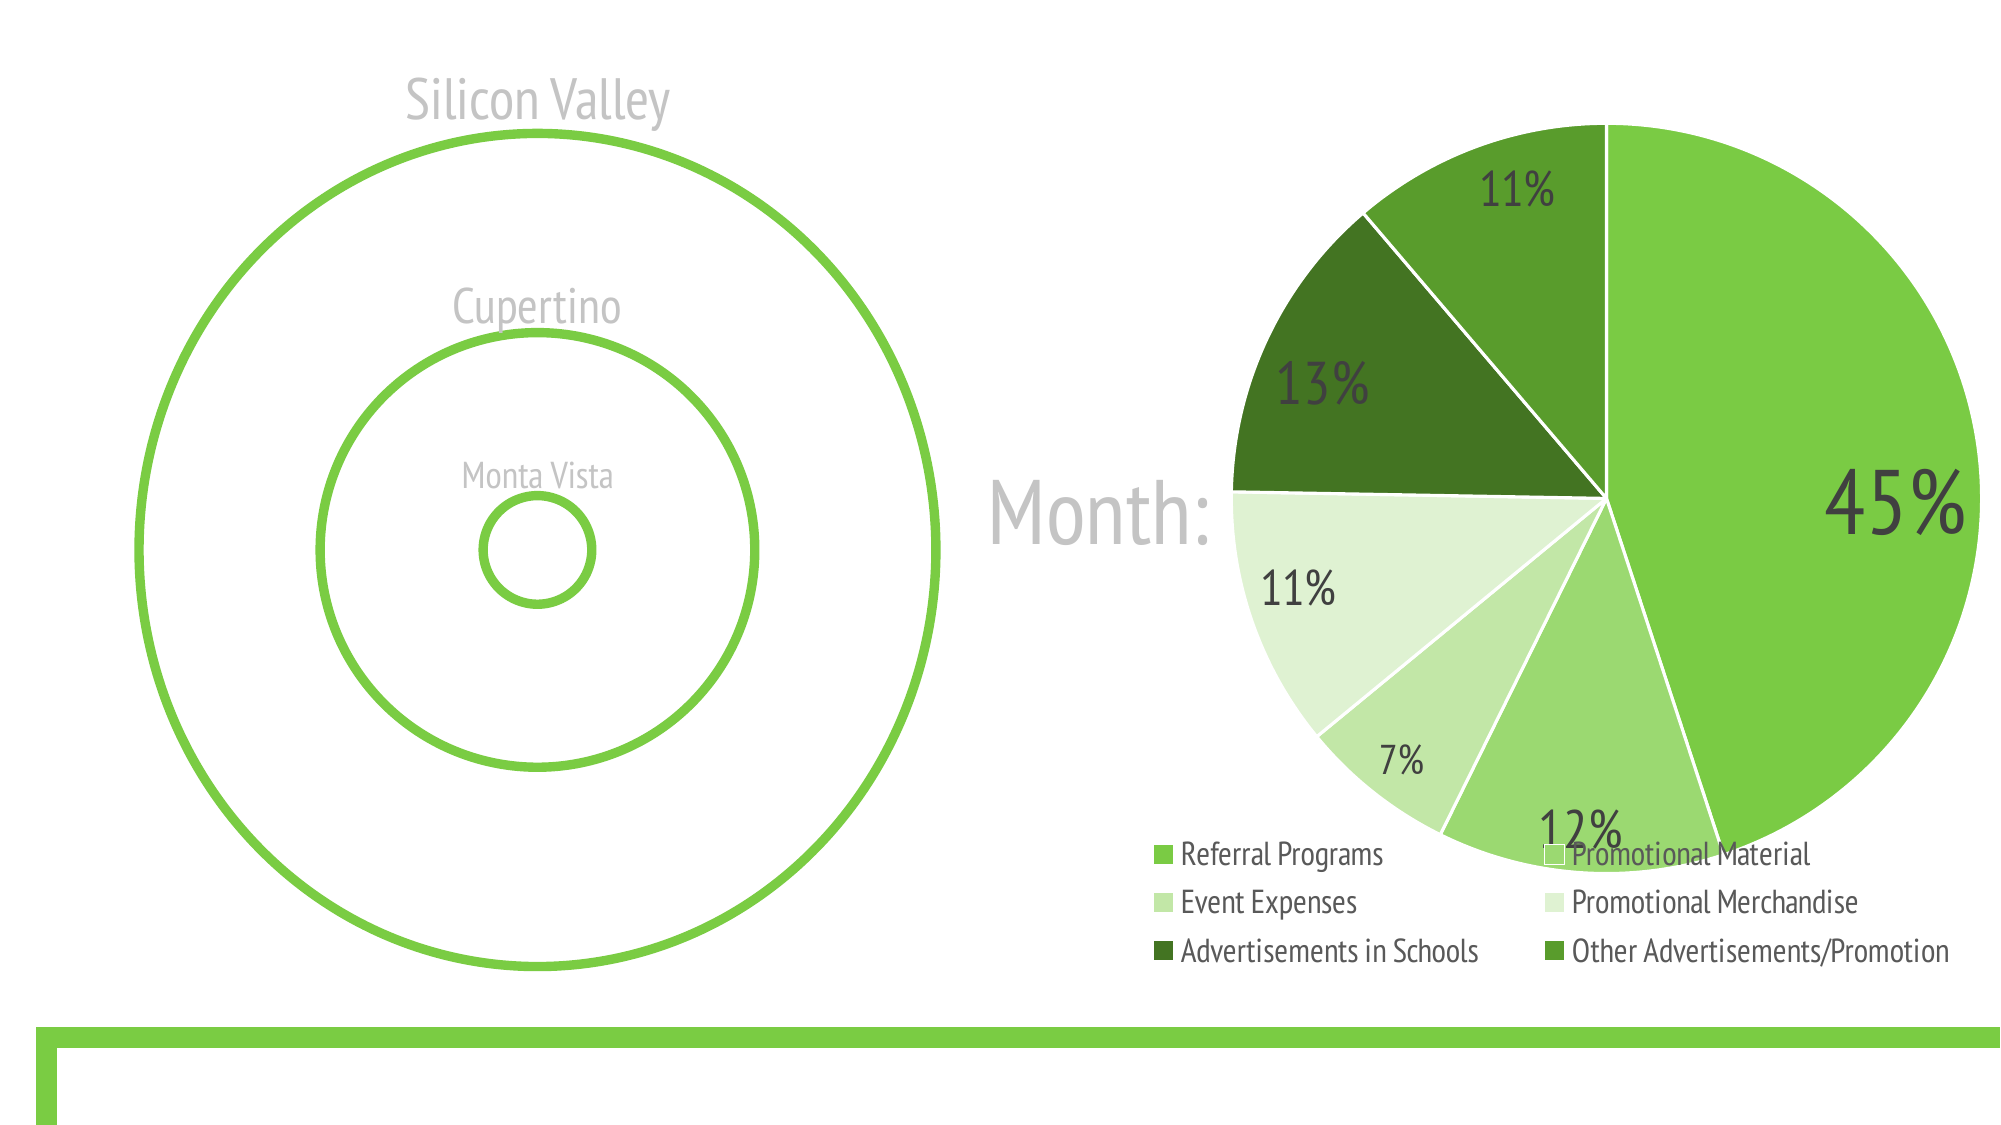

Silicon Valley

### Chart

| Category | Sales |
|---|---|
| Referral Programs | 10000.0 |
| Promotional Material | 2750.0 |
| Event Expenses | 1500.0 |
| Promotional Merchandise | 2500.0 |
| Advertisements in Schools | 3000.0 |
| Other Advertisements/Promotion | 2500.0 |
Cupertino

Monta Vista
2
5
9
Month: